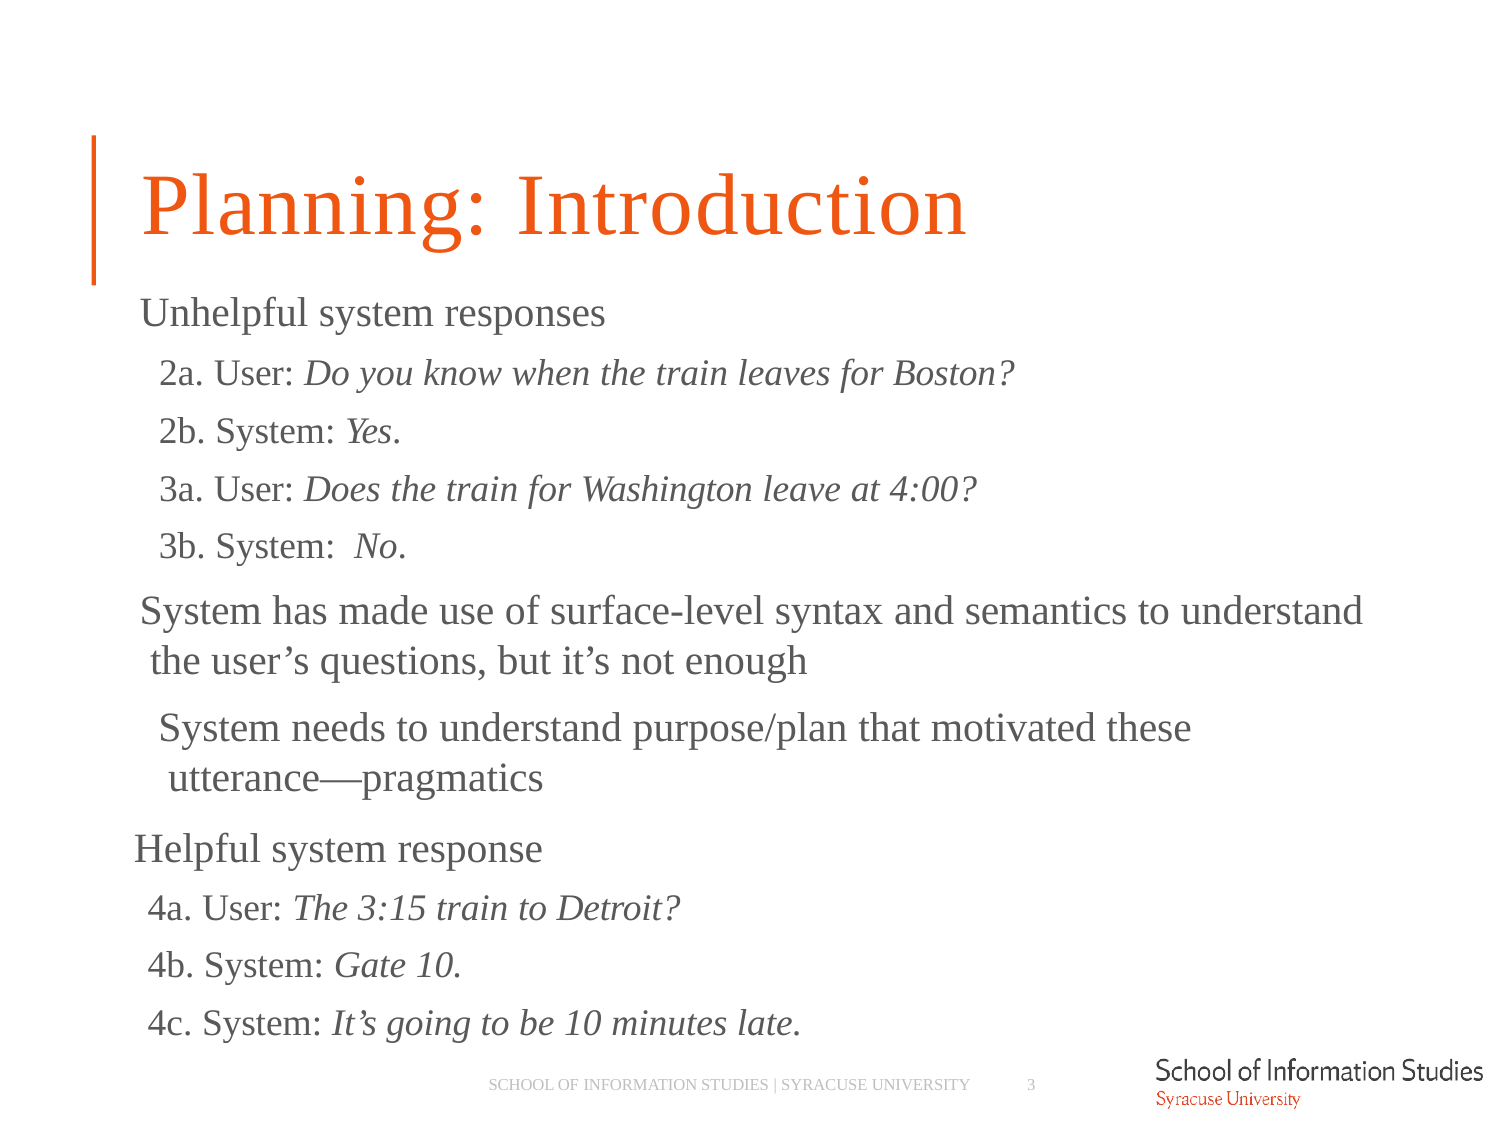

# Planning: Introduction
Unhelpful system responses
­ 2a. User: Do you know when the train leaves for Boston?
­ 2b. System: Yes.
­ 3a. User: Does the train for Washington leave at 4:00?
­ 3b. System: No.
System has made use of surface-level syntax and semantics to understand  the user’s questions, but it’s not enough
­ System needs to understand purpose/plan that motivated these  utterance—pragmatics
Helpful system response
­ 4a. User: The 3:15 train to Detroit?
­ 4b. System: Gate 10.
­ 4c. System: It’s going to be 10 minutes late.
SCHOOL OF INFORMATION STUDIES | SYRACUSE UNIVERSITY
3